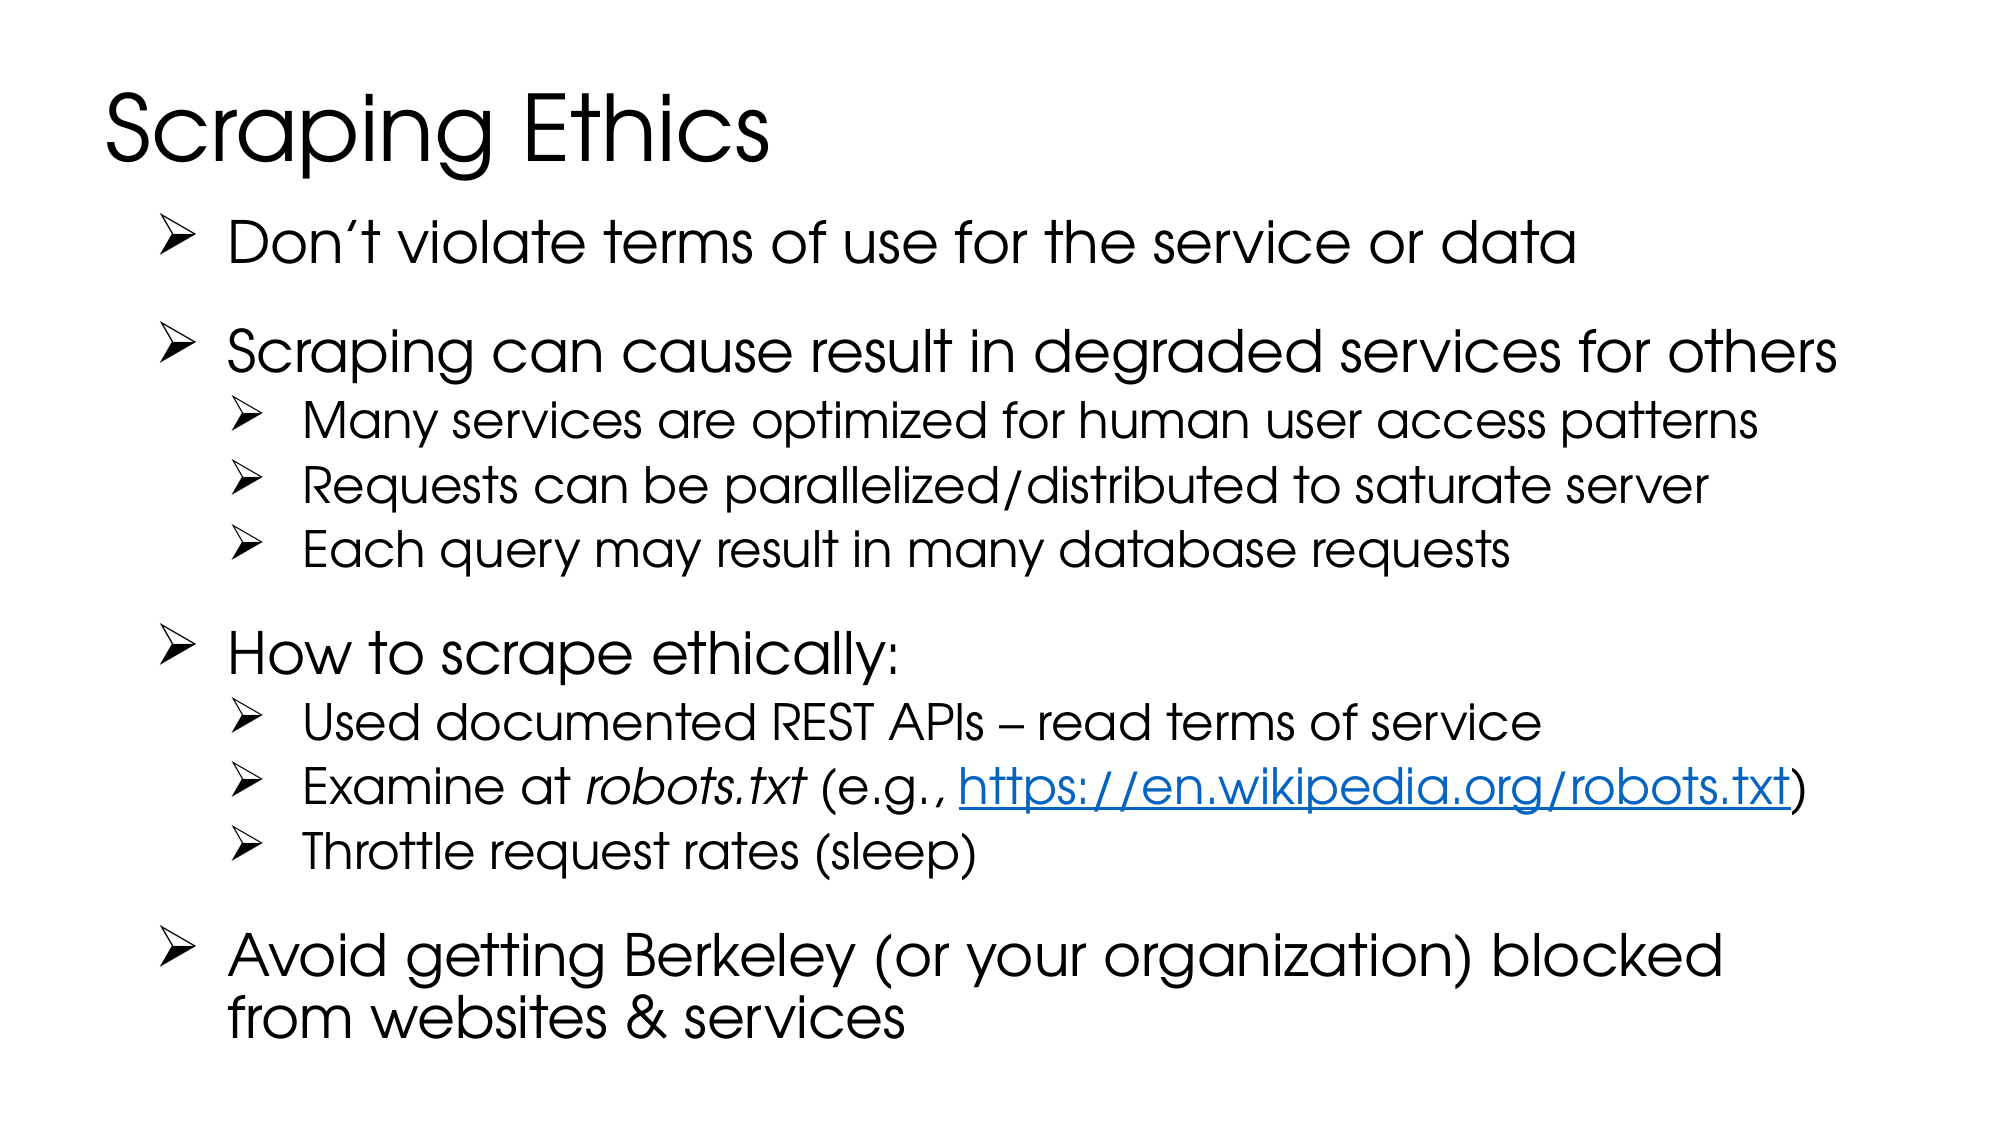

# Scraping Ethics
Don’t violate terms of use for the service or data
Scraping can cause result in degraded services for others
Many services are optimized for human user access patterns
Requests can be parallelized/distributed to saturate server
Each query may result in many database requests
How to scrape ethically:
Used documented REST APIs – read terms of service
Examine at robots.txt (e.g., https://en.wikipedia.org/robots.txt)
Throttle request rates (sleep)
Avoid getting Berkeley (or your organization) blocked from websites & services